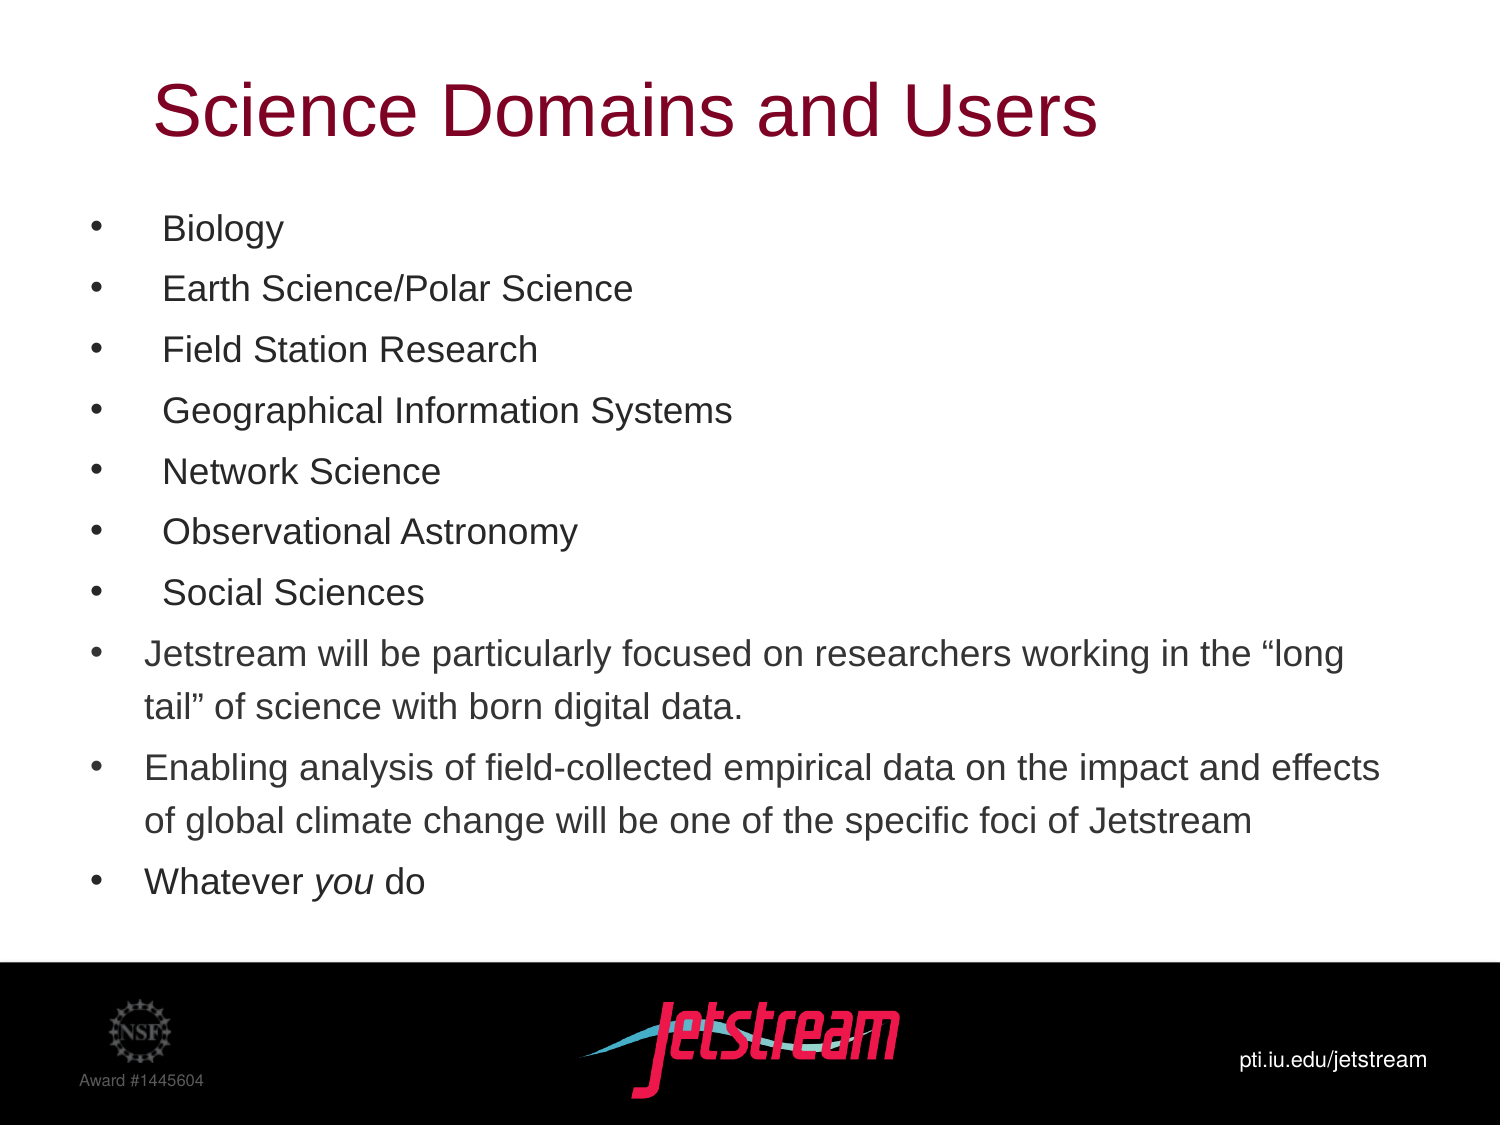

# Science Domains and Users
Biology
Earth Science/Polar Science
Field Station Research
Geographical Information Systems
Network Science
Observational Astronomy
Social Sciences
Jetstream will be particularly focused on researchers working in the “long tail” of science with born digital data.
Enabling analysis of field-collected empirical data on the impact and effects of global climate change will be one of the specific foci of Jetstream
Whatever you do